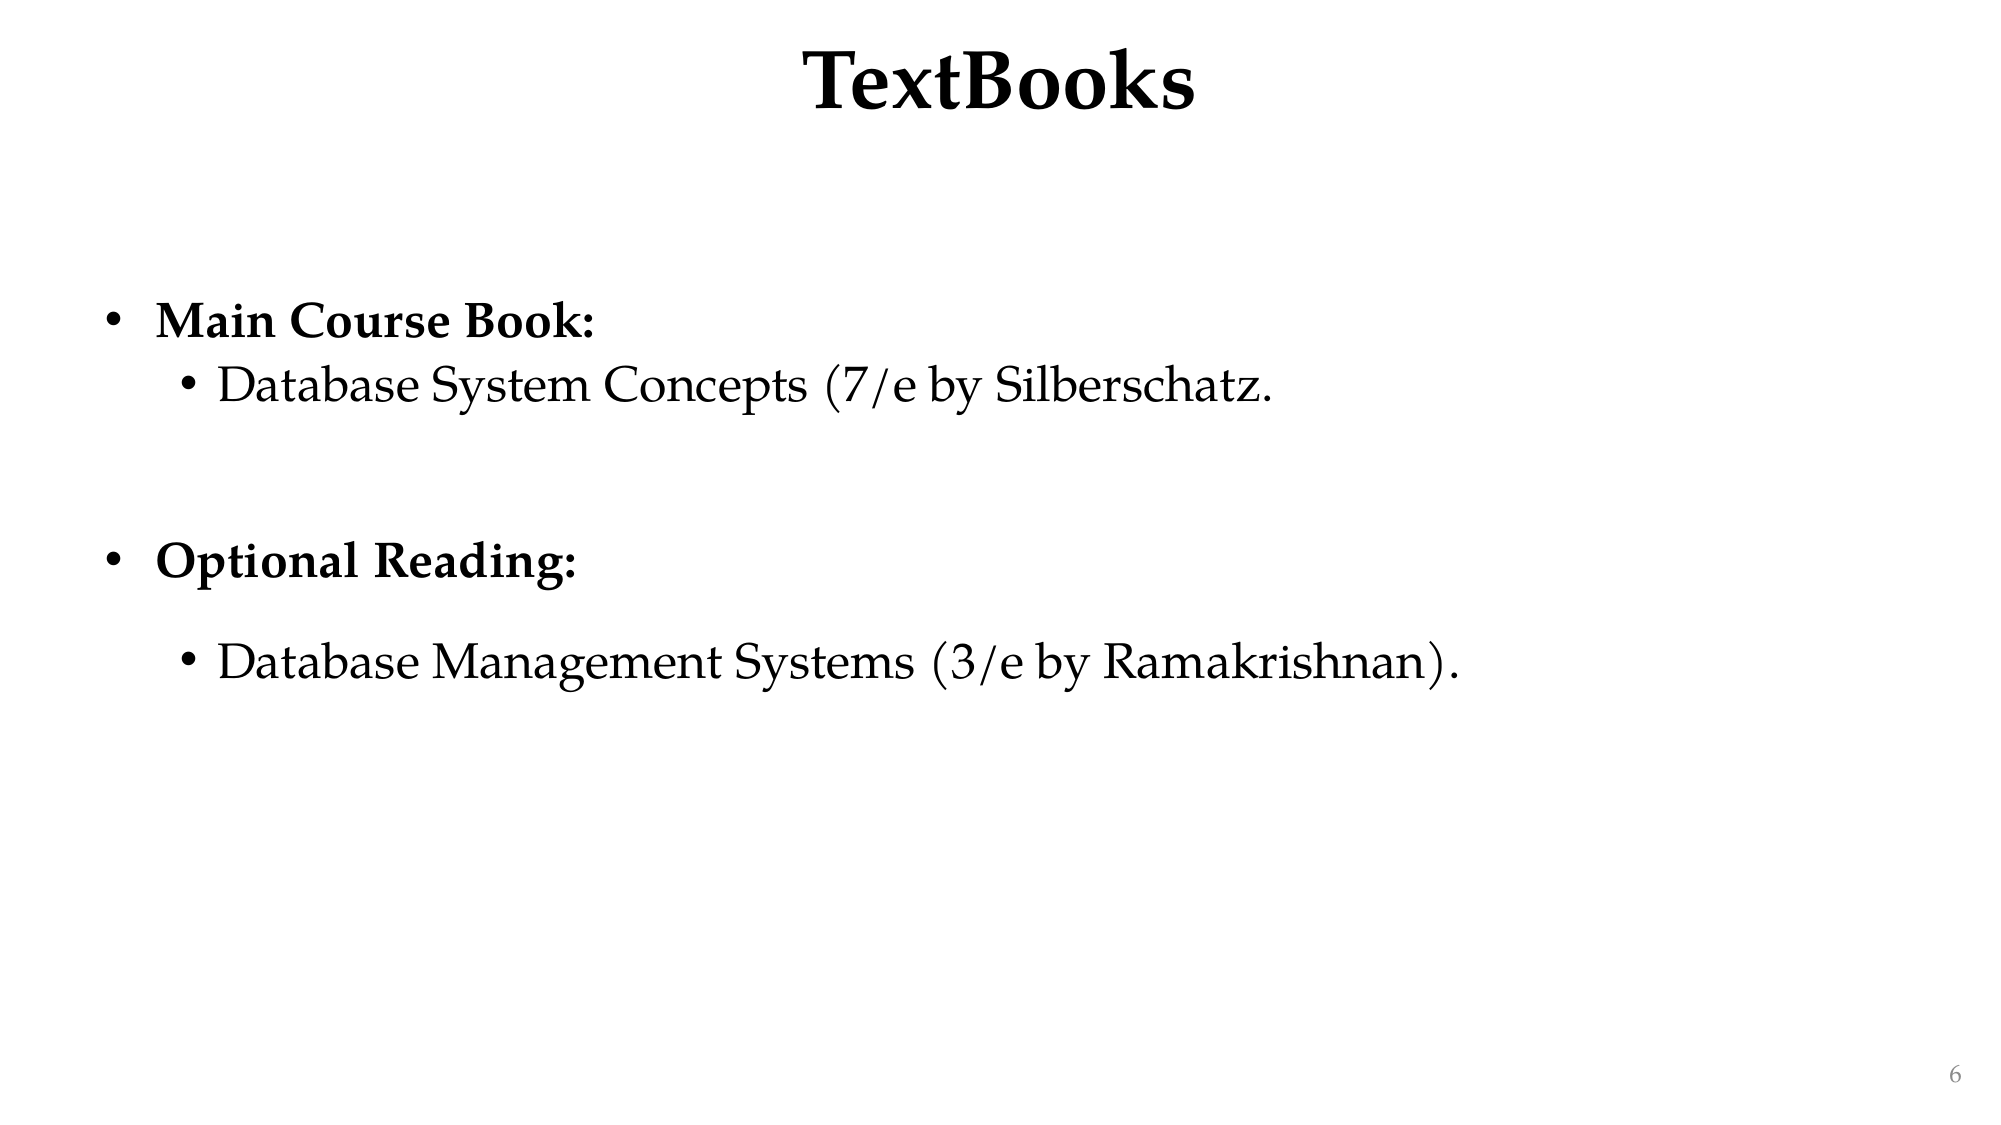

# TextBooks
 Main Course Book:
Database System Concepts (7/e by Silberschatz.

 Optional Reading:
Database Management Systems (3/e by Ramakrishnan).

6